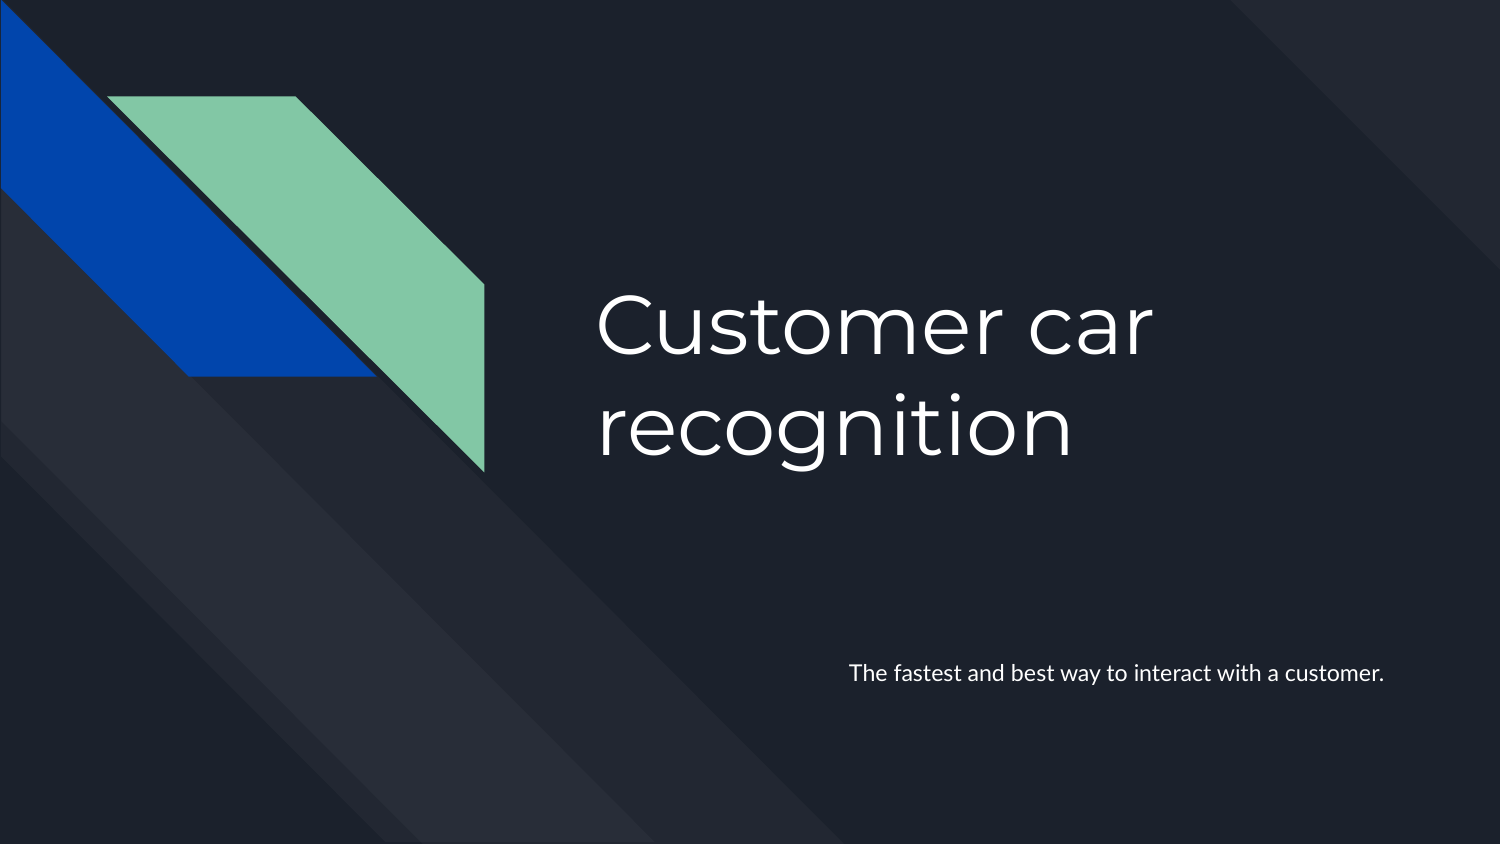

# Customer car recognition
The fastest and best way to interact with a customer.